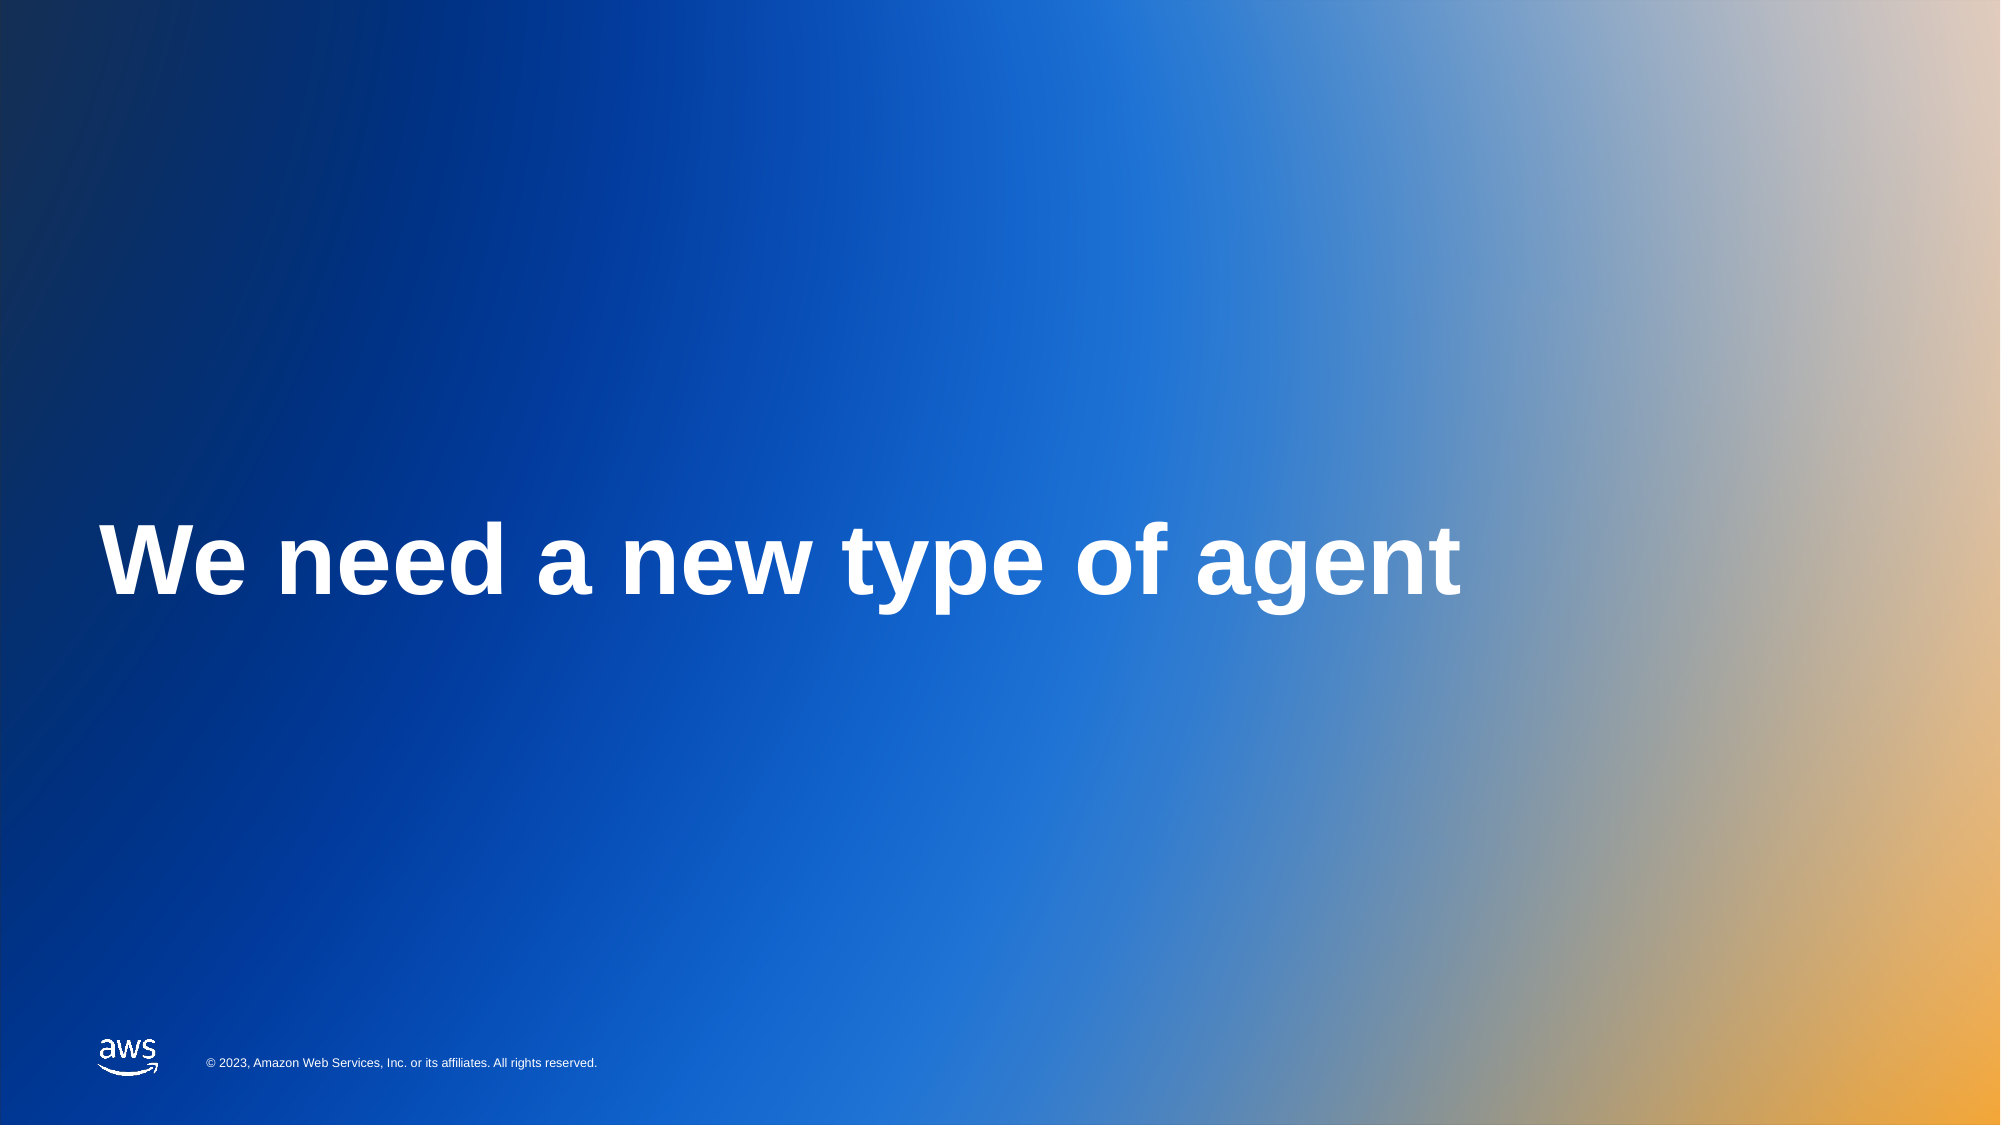

# We need a new type of agent